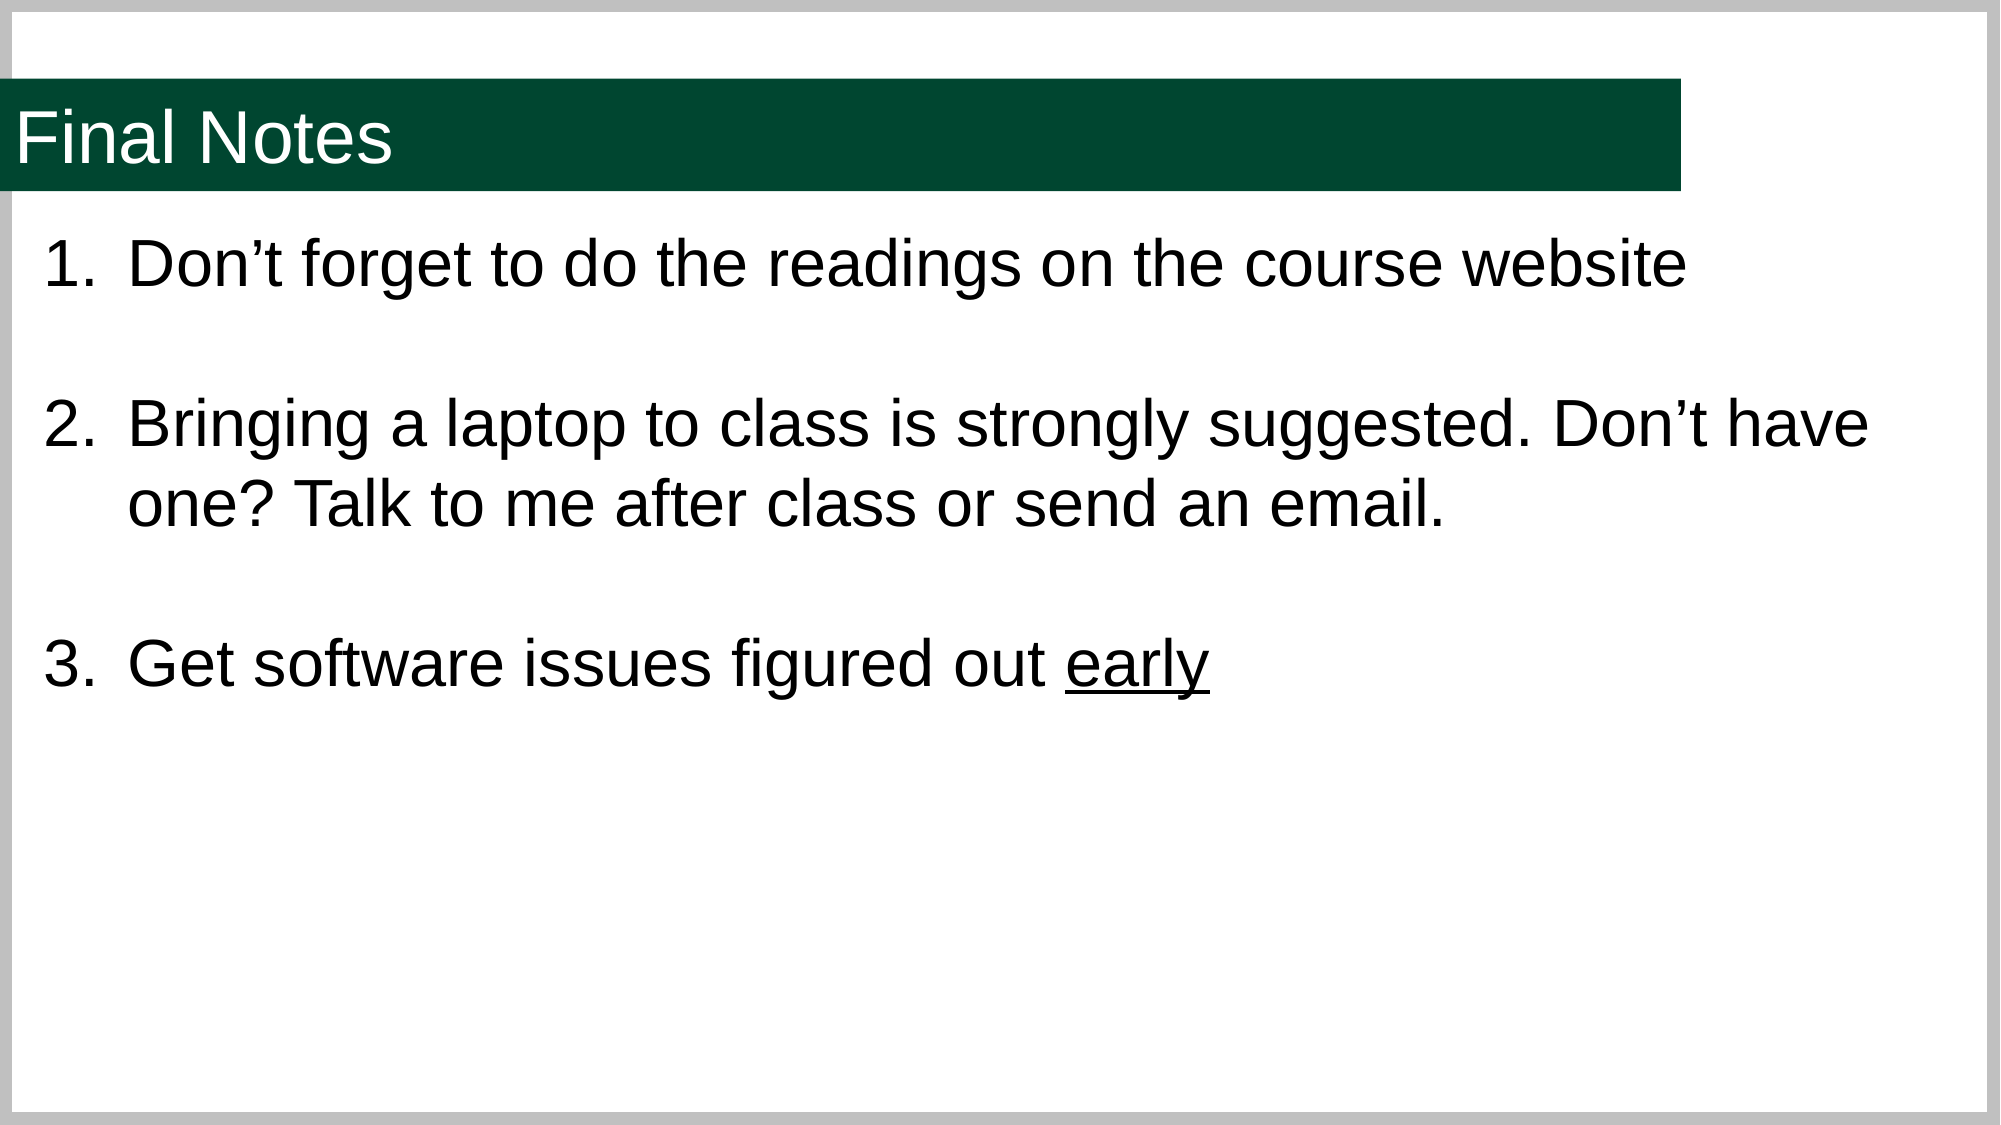

Final Notes
Don’t forget to do the readings on the course website

Bringing a laptop to class is strongly suggested. Don’t have   one? Talk to me after class or send an email.

Get software issues figured out early